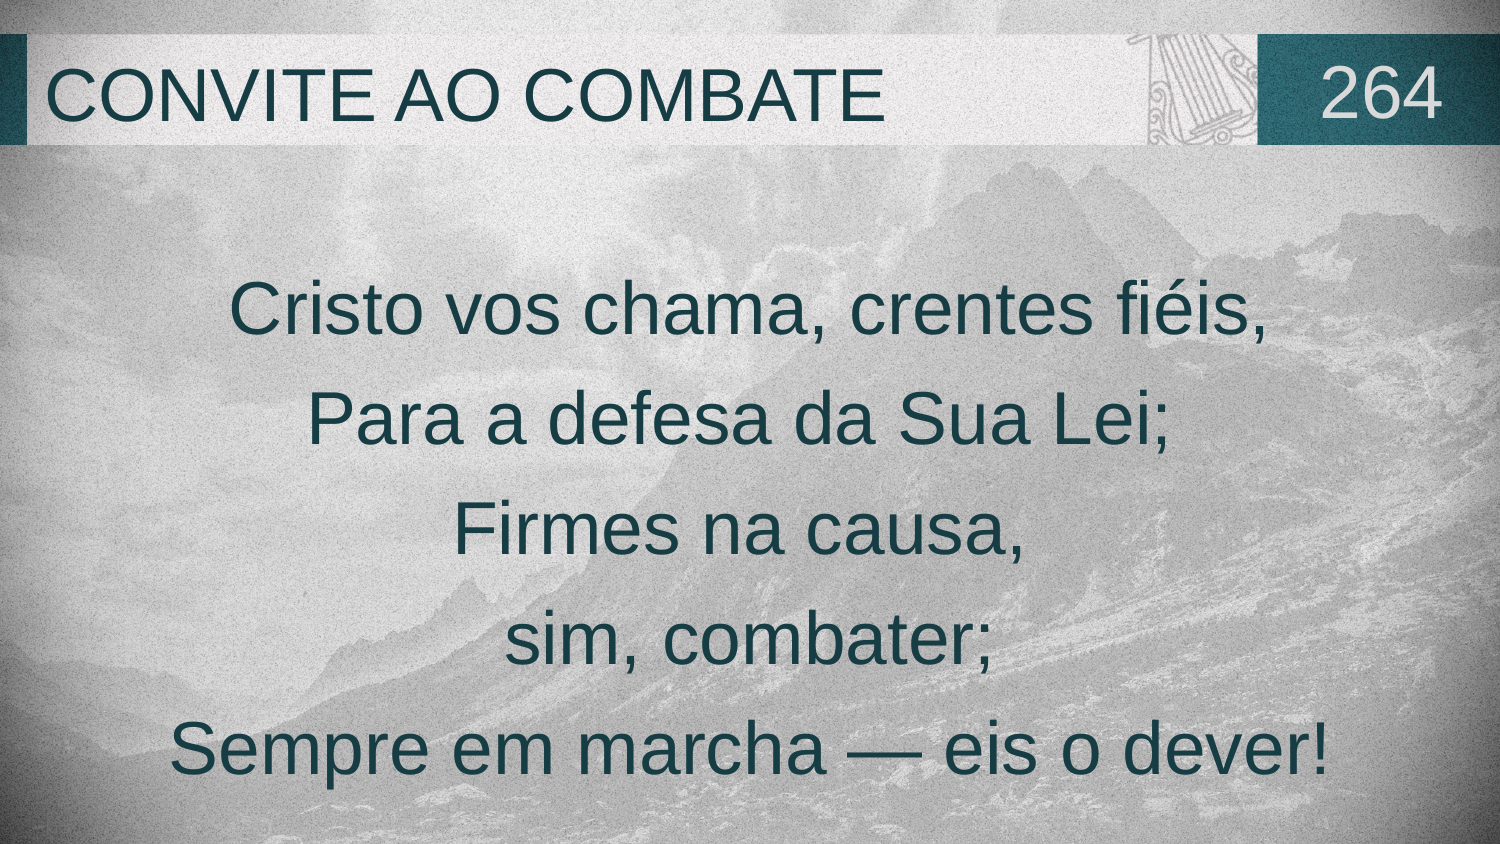

# CONVITE AO COMBATE
264
Cristo vos chama, crentes fiéis,
Para a defesa da Sua Lei;
Firmes na causa,
sim, combater;
Sempre em marcha — eis o dever!